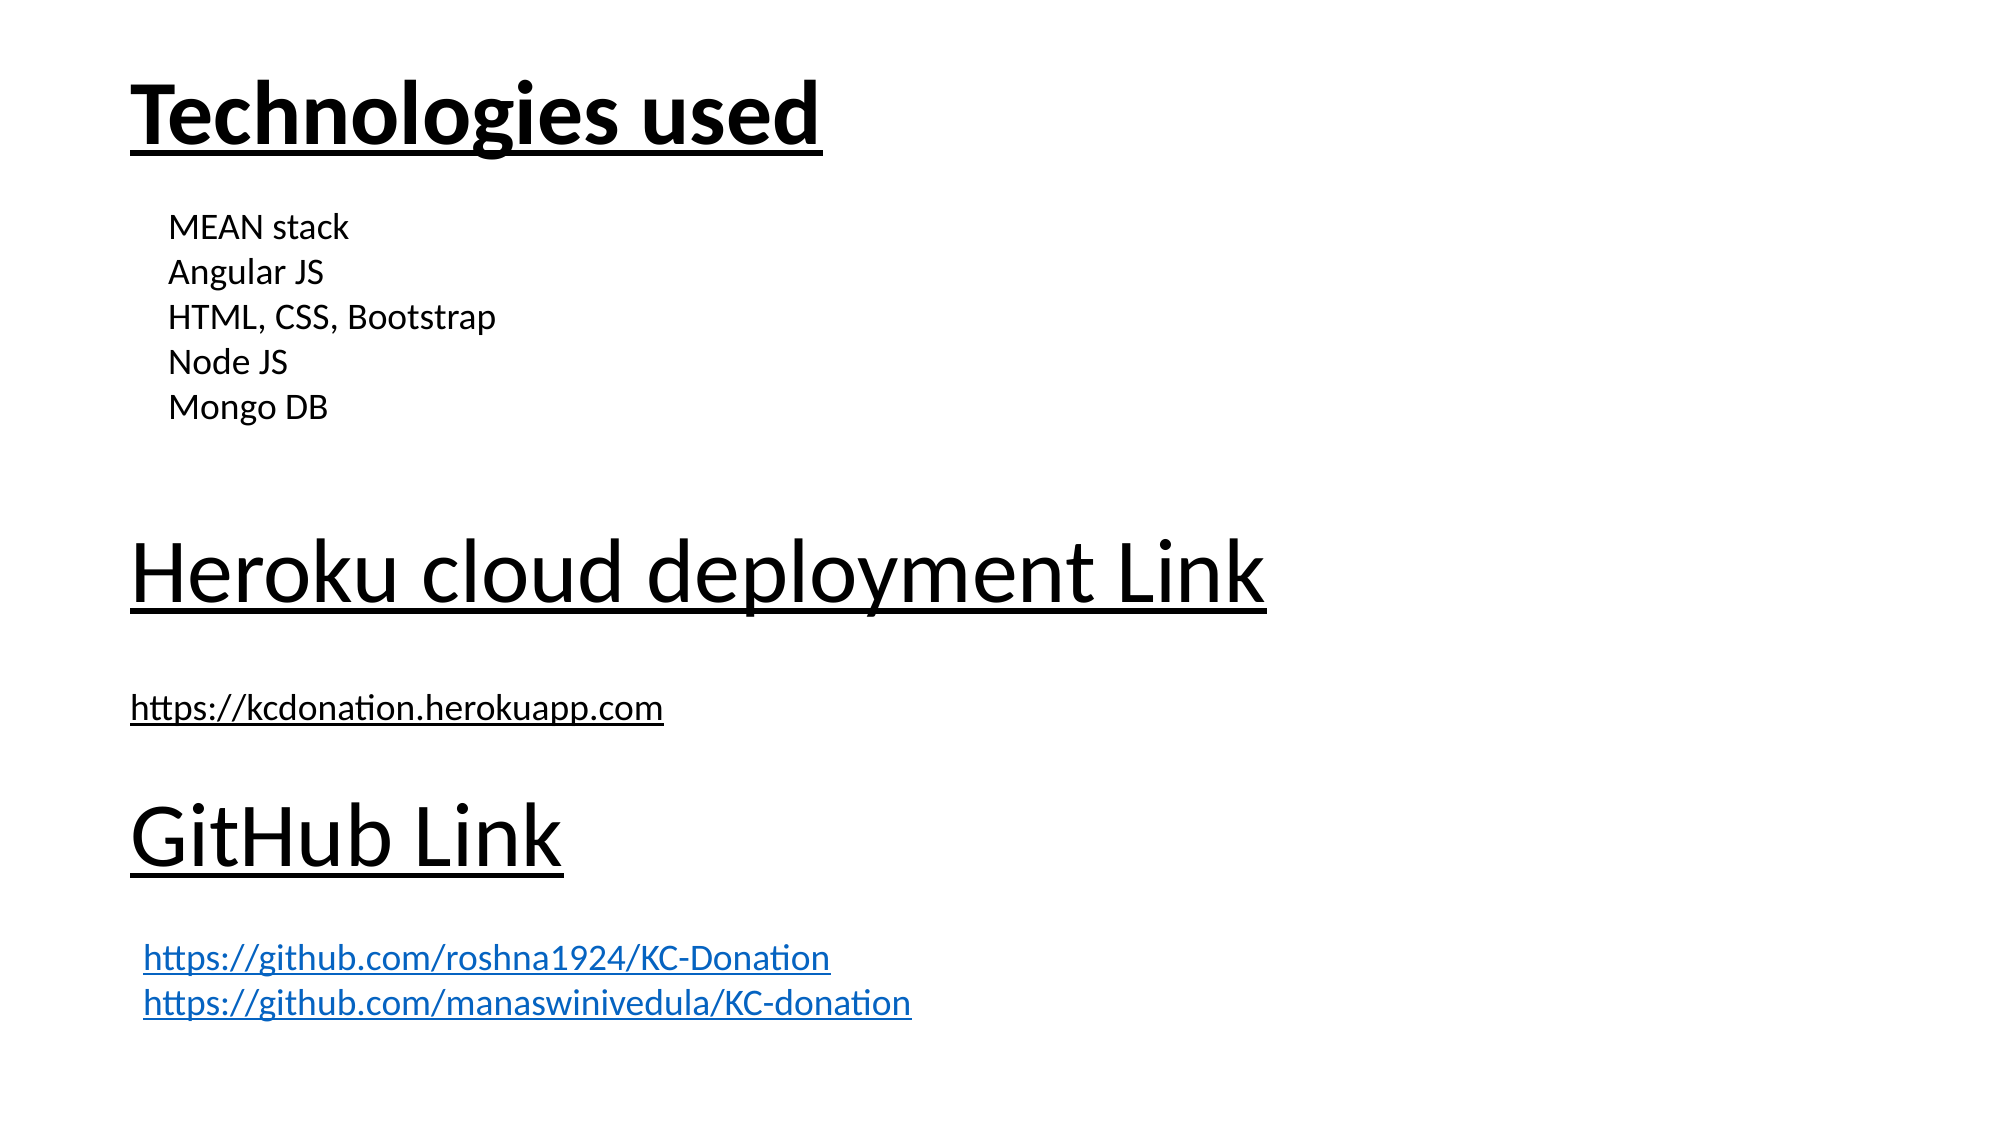

Technologies used
MEAN stack
Angular JS
HTML, CSS, Bootstrap
Node JS
Mongo DB

Heroku cloud deployment Link

https://kcdonation.herokuapp.com

GitHub Link

https://github.com/roshna1924/KC-Donation
https://github.com/manaswinivedula/KC-donation